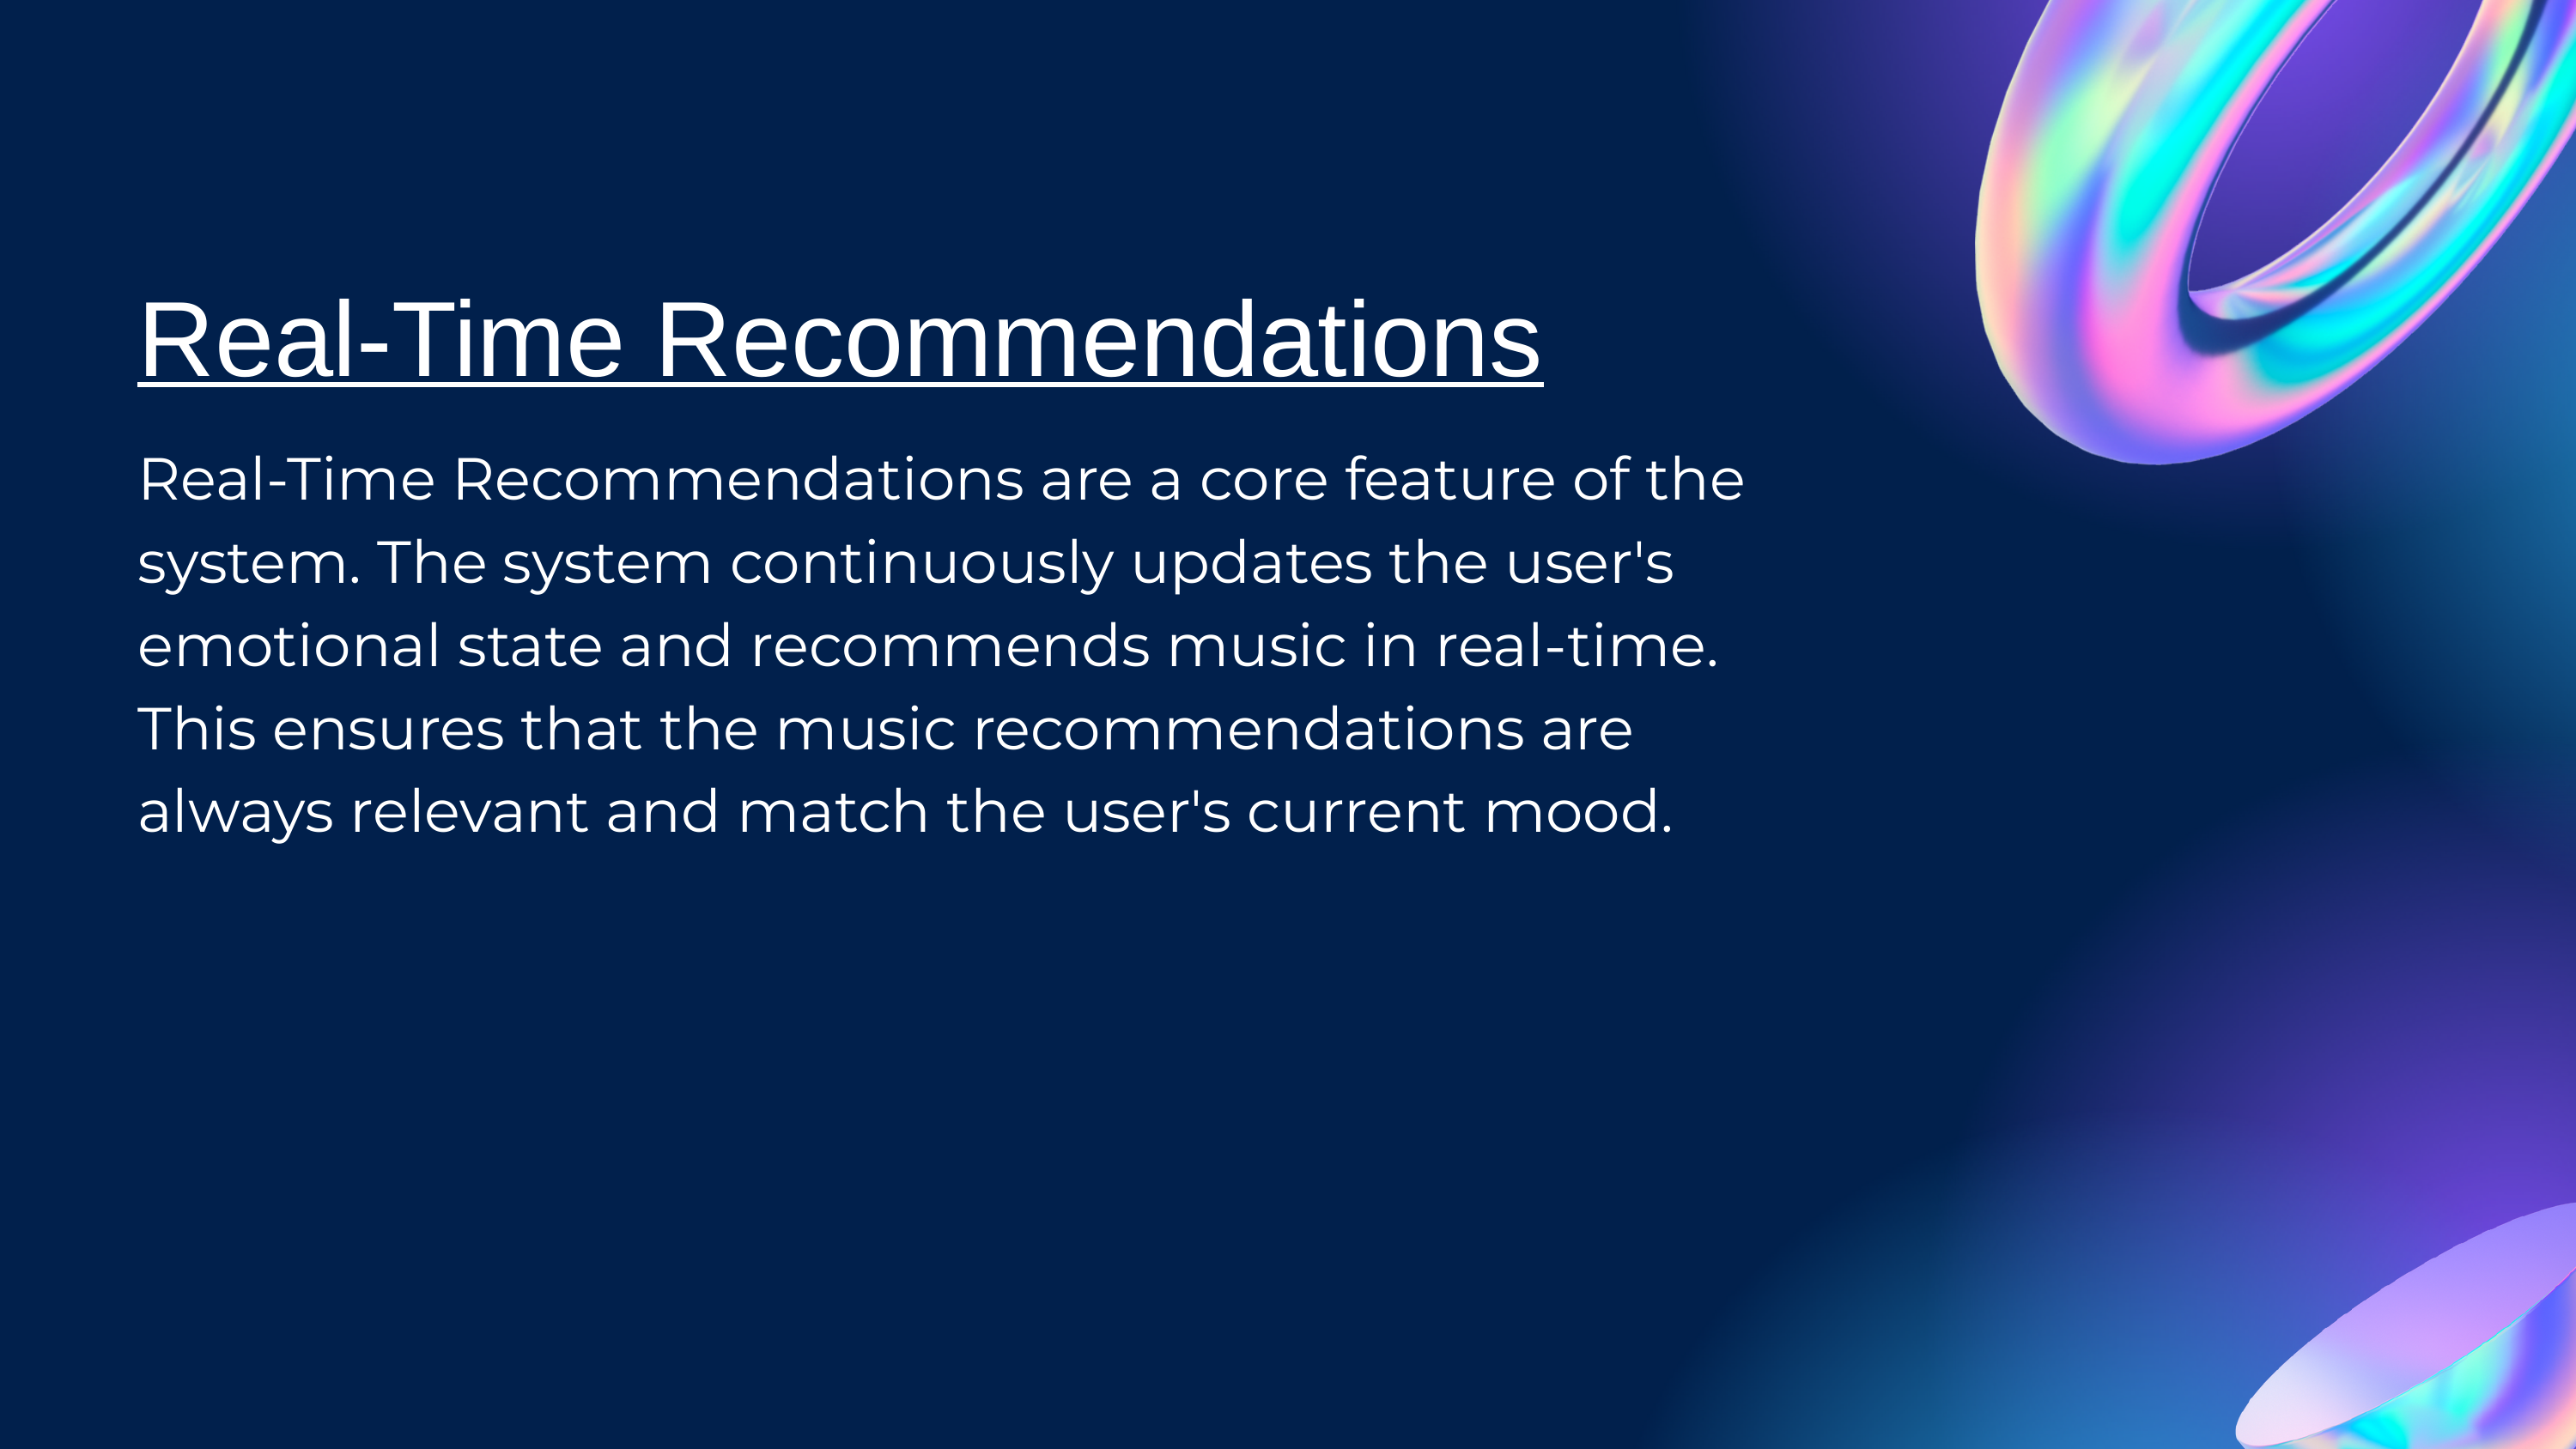

Real-Time Recommendations
Real-Time Recommendations are a core feature of the system. The system continuously updates the user's emotional state and recommends music in real-time. This ensures that the music recommendations are always relevant and match the user's current mood.